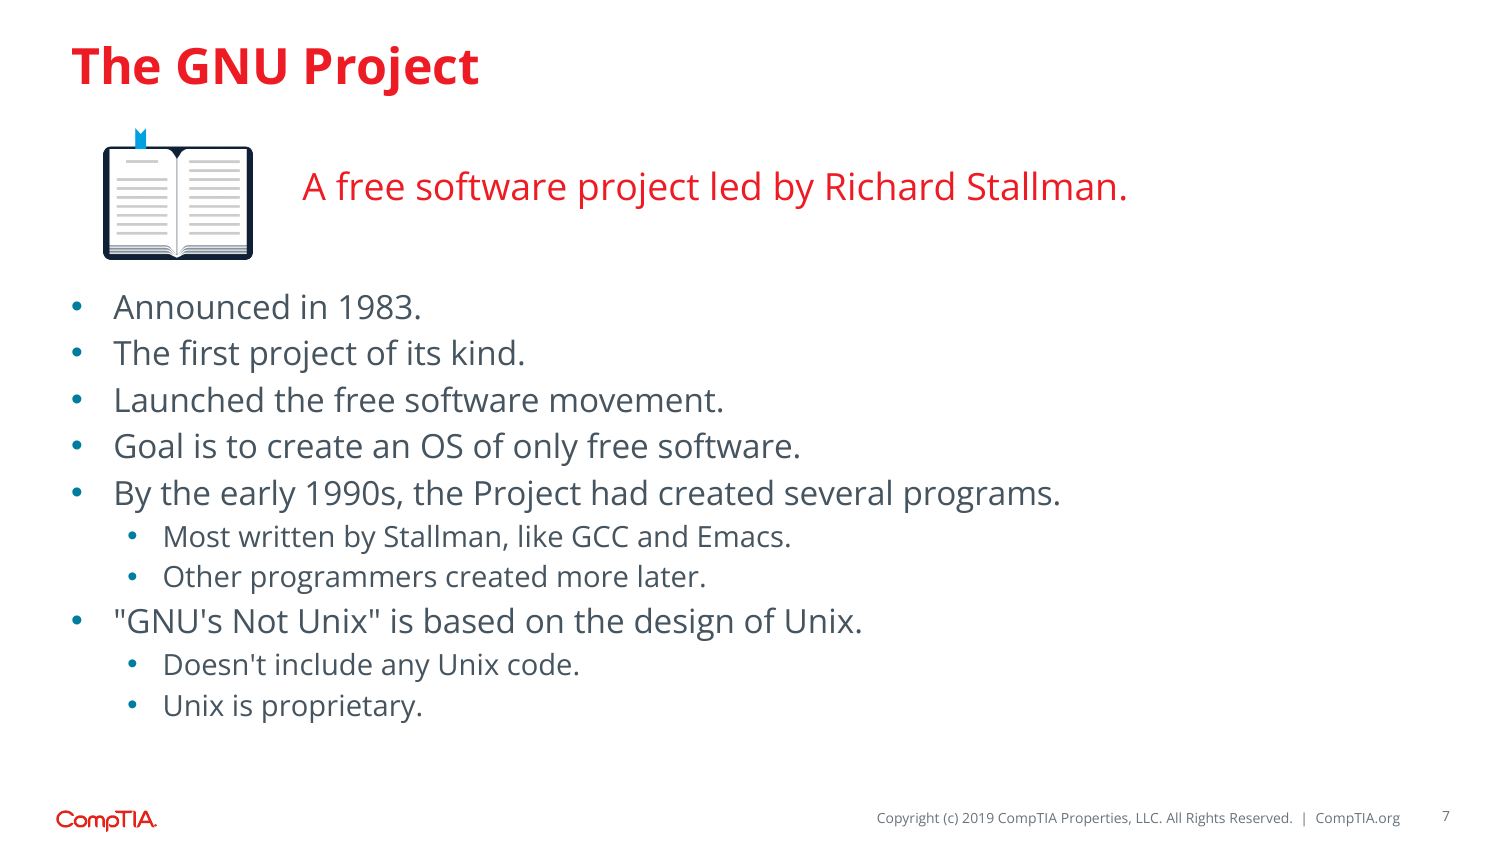

# The GNU Project
A free software project led by Richard Stallman.
Announced in 1983.
The first project of its kind.
Launched the free software movement.
Goal is to create an OS of only free software.
By the early 1990s, the Project had created several programs.
Most written by Stallman, like GCC and Emacs.
Other programmers created more later.
"GNU's Not Unix" is based on the design of Unix.
Doesn't include any Unix code.
Unix is proprietary.
7